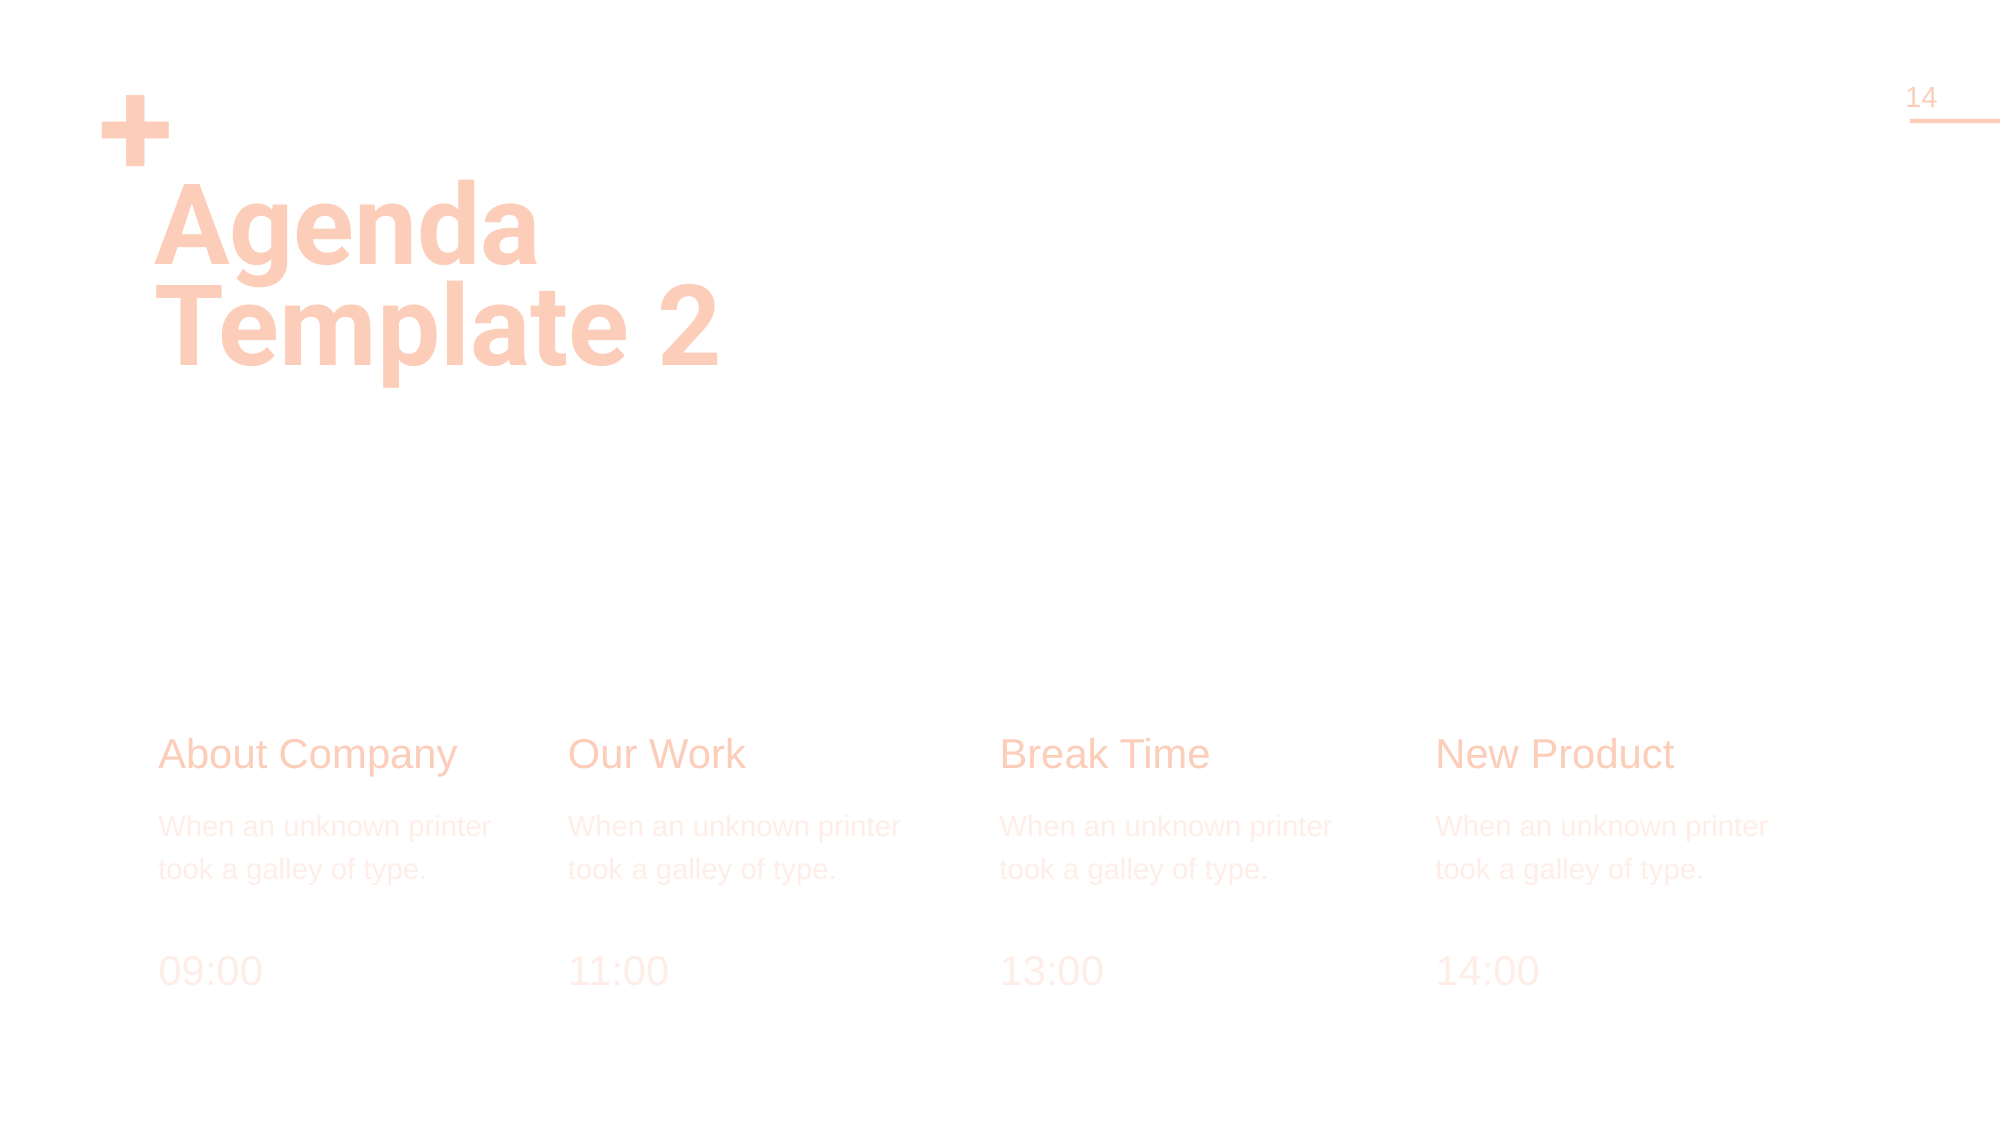

14
# Agenda
Template 2
01
About Company
When an unknown printer took a galley of type.
02
Our Work
When an unknown printer took a galley of type.
03
Break Time
When an unknown printer took a galley of type.
04
New Product
When an unknown printer took a galley of type.
09:00
11:00
13:00
14:00